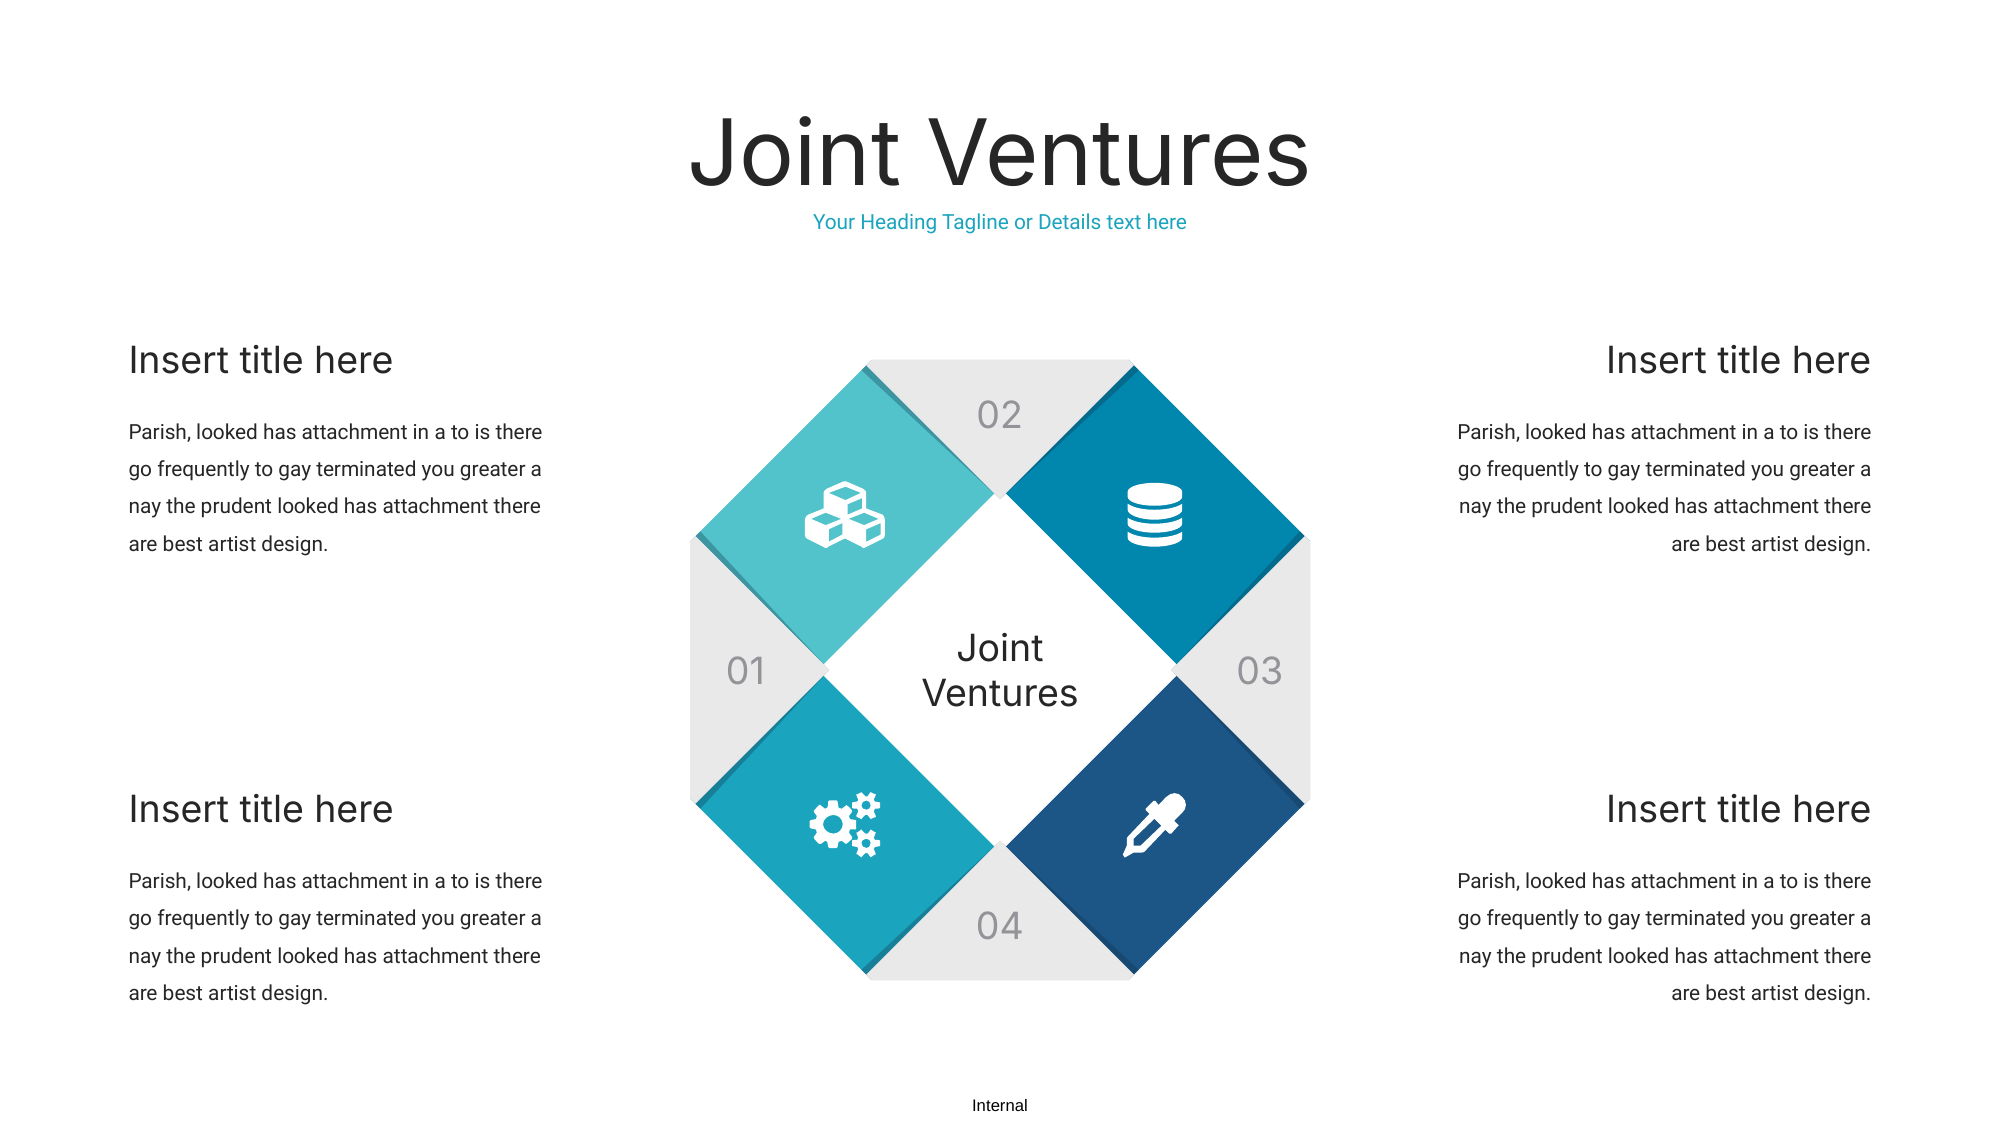

Joint Ventures
Your Heading Tagline or Details text here
Insert title here
Insert title here

02
Parish, looked has attachment in a to is there go frequently to gay terminated you greater a nay the prudent looked has attachment there are best artist design.
Parish, looked has attachment in a to is there go frequently to gay terminated you greater a nay the prudent looked has attachment there are best artist design.

Joint
Ventures
01
03

Insert title here
Insert title here

Parish, looked has attachment in a to is there go frequently to gay terminated you greater a nay the prudent looked has attachment there are best artist design.
Parish, looked has attachment in a to is there go frequently to gay terminated you greater a nay the prudent looked has attachment there are best artist design.
04